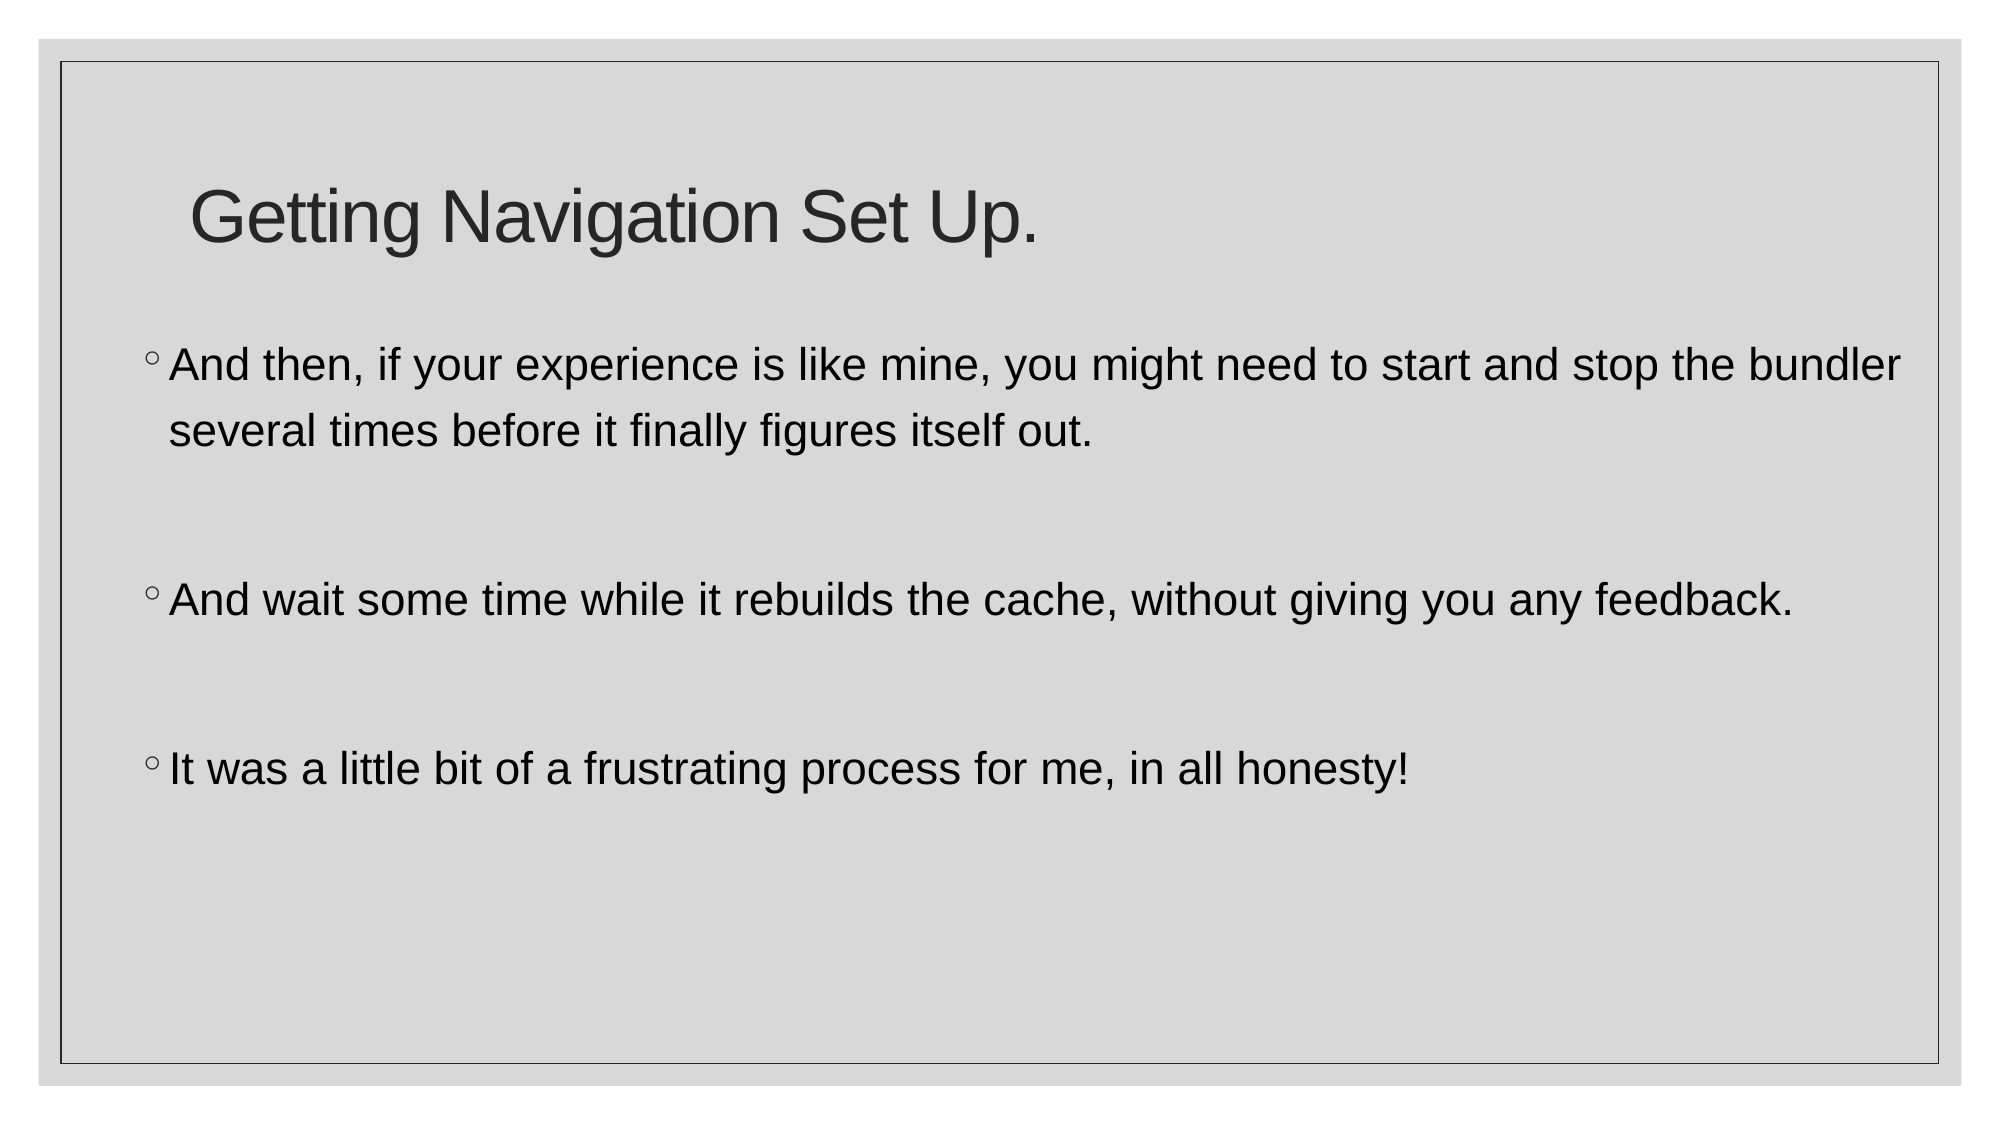

# Getting Navigation Set Up.
And then, if your experience is like mine, you might need to start and stop the bundler several times before it finally figures itself out.

And wait some time while it rebuilds the cache, without giving you any feedback.

It was a little bit of a frustrating process for me, in all honesty!